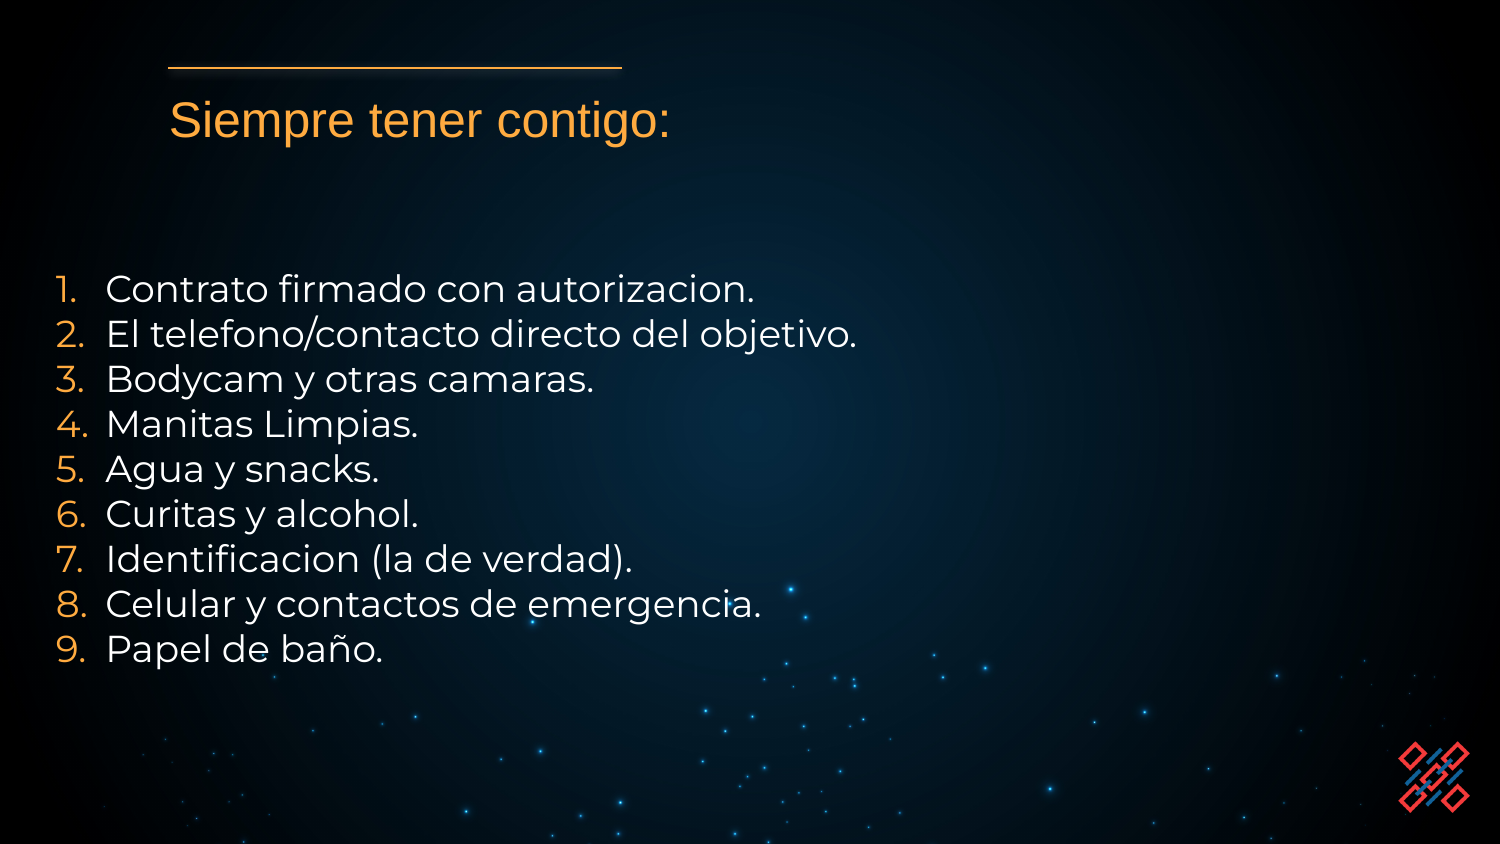

# Siempre tener contigo:

Contrato firmado con autorizacion.
El telefono/contacto directo del objetivo.
Bodycam y otras camaras.
Manitas Limpias.
Agua y snacks.
Curitas y alcohol.
Identificacion (la de verdad).
Celular y contactos de emergencia.
Papel de baño.